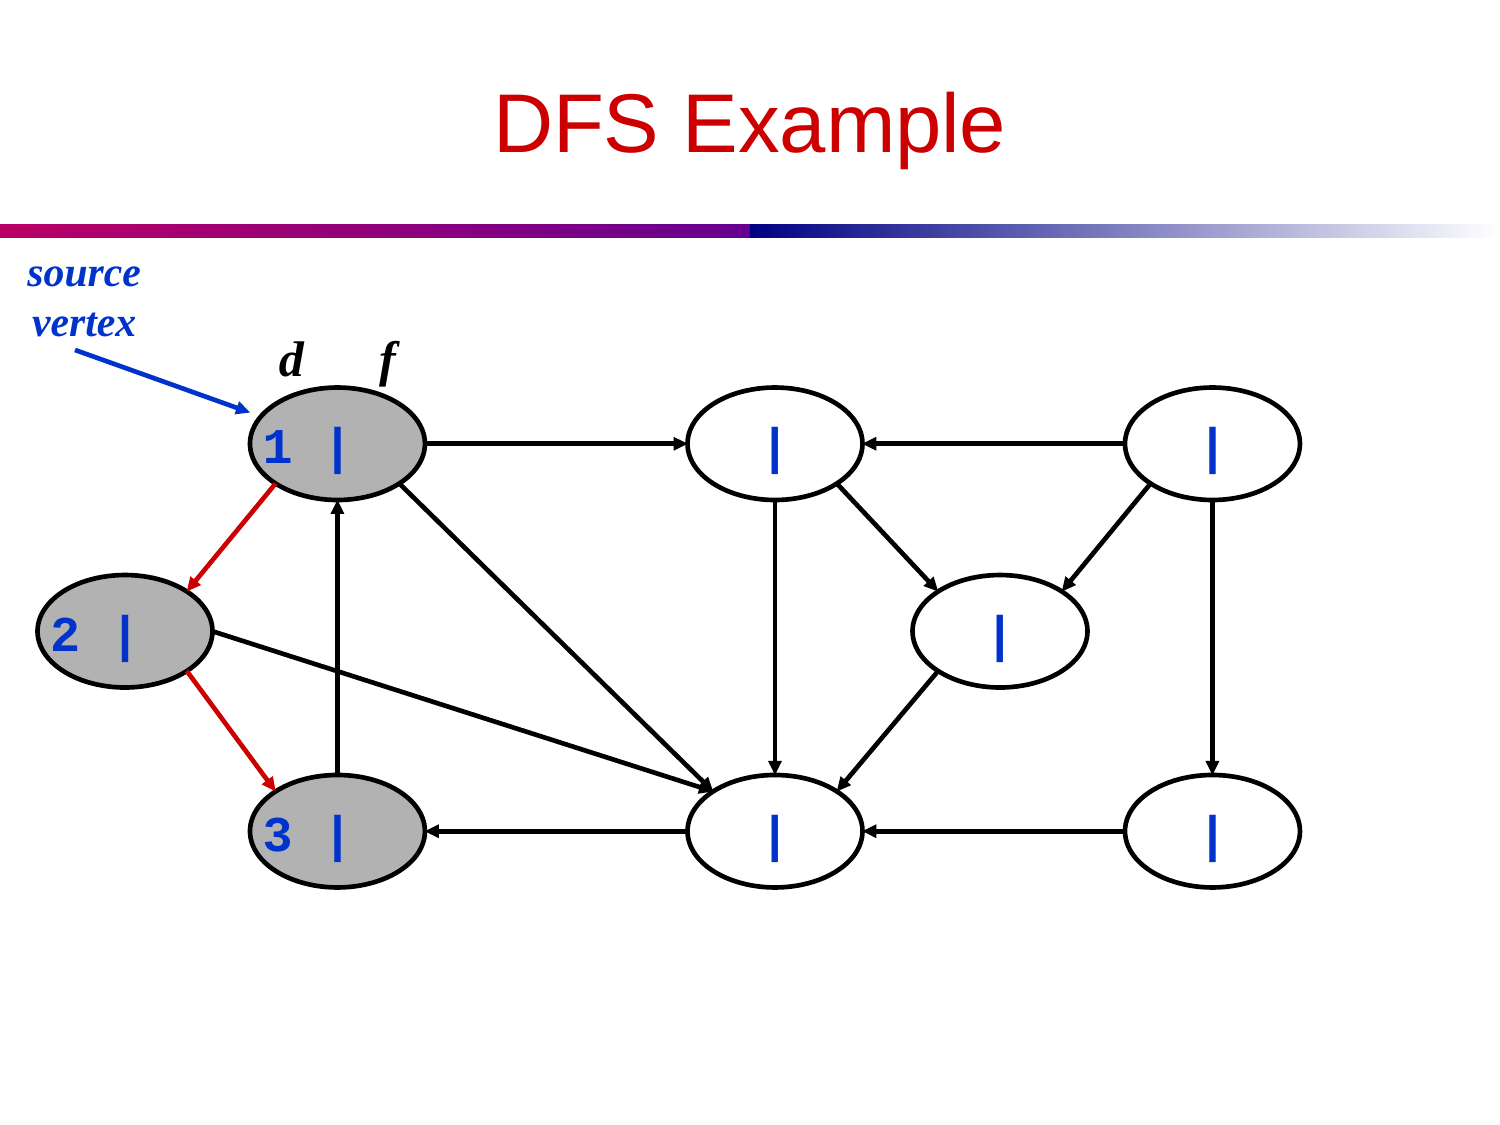

# DFS Example
source
vertex
d      f

1 |
  |
  |
2 |
  |
3 |
 |
  |